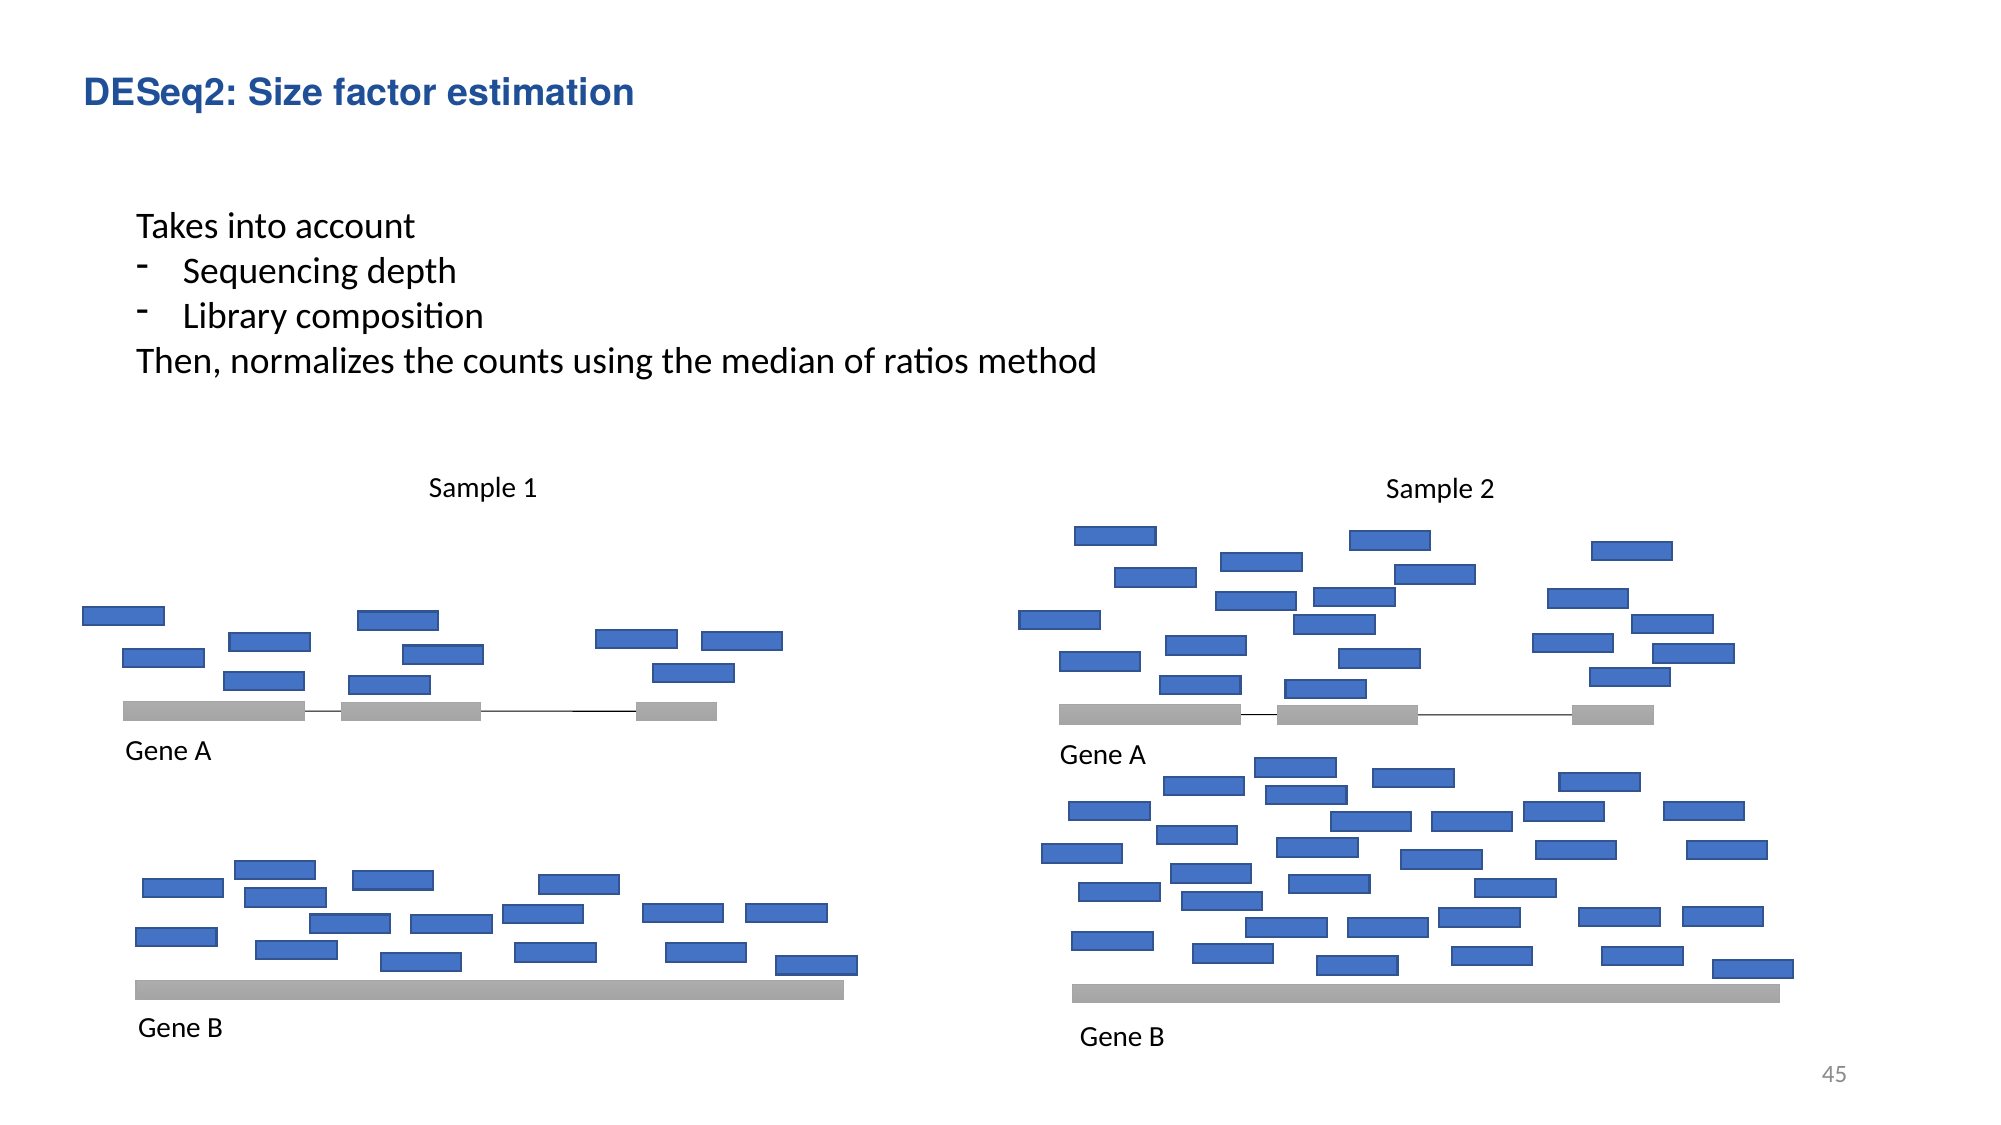

DESeq2: Size factor estimation
Takes into account
Sequencing depth
Library composition
Then, normalizes the counts using the median of ratios method
Sample 1
Sample 2

Gene A
Gene A

Gene B
Gene B
45